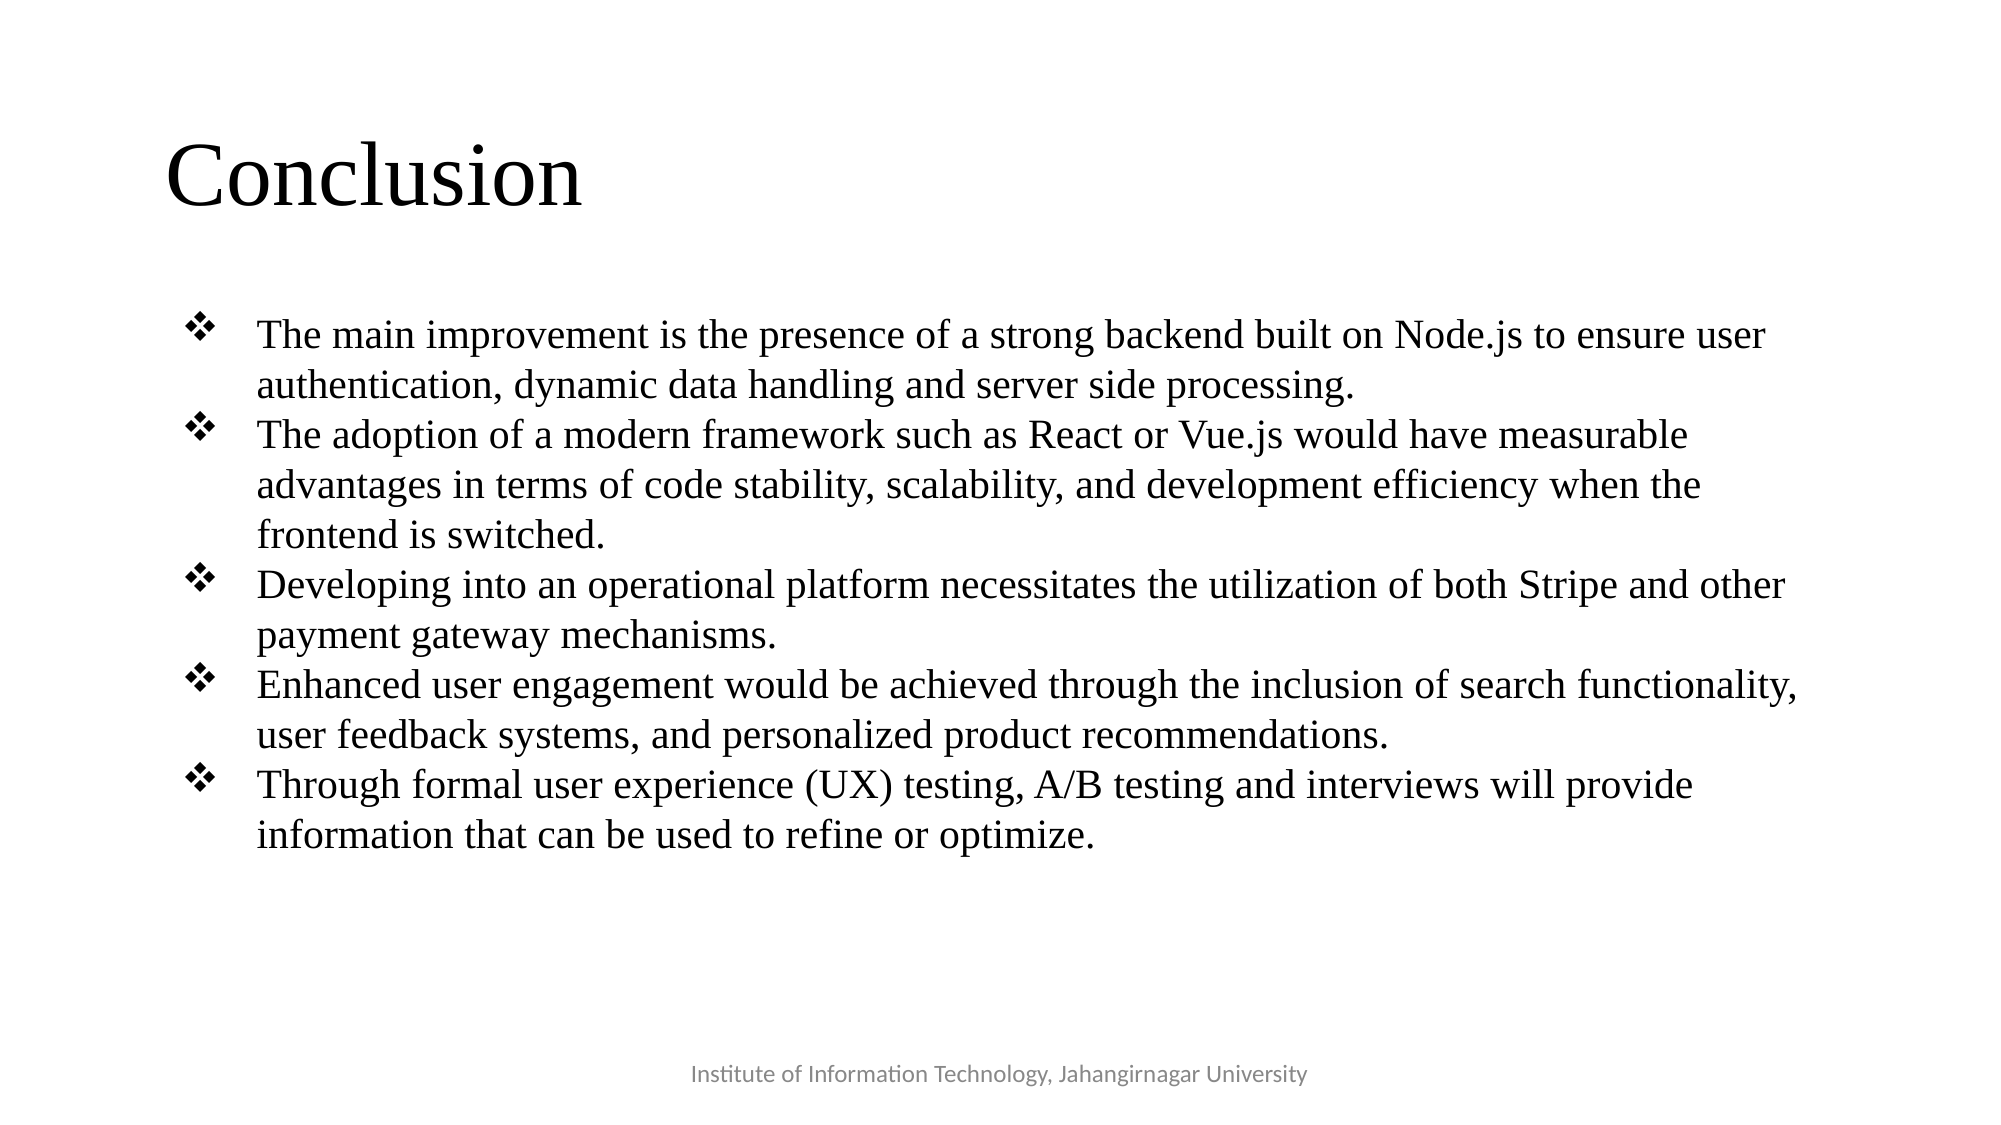

# Conclusion
The main improvement is the presence of a strong backend built on Node.js to ensure user authentication, dynamic data handling and server side processing.
The adoption of a modern framework such as React or Vue.js would have measurable advantages in terms of code stability, scalability, and development efficiency when the frontend is switched.
Developing into an operational platform necessitates the utilization of both Stripe and other payment gateway mechanisms.
Enhanced user engagement would be achieved through the inclusion of search functionality, user feedback systems, and personalized product recommendations.
Through formal user experience (UX) testing, A/B testing and interviews will provide information that can be used to refine or optimize.

Institute of Information Technology, Jahangirnagar University
19